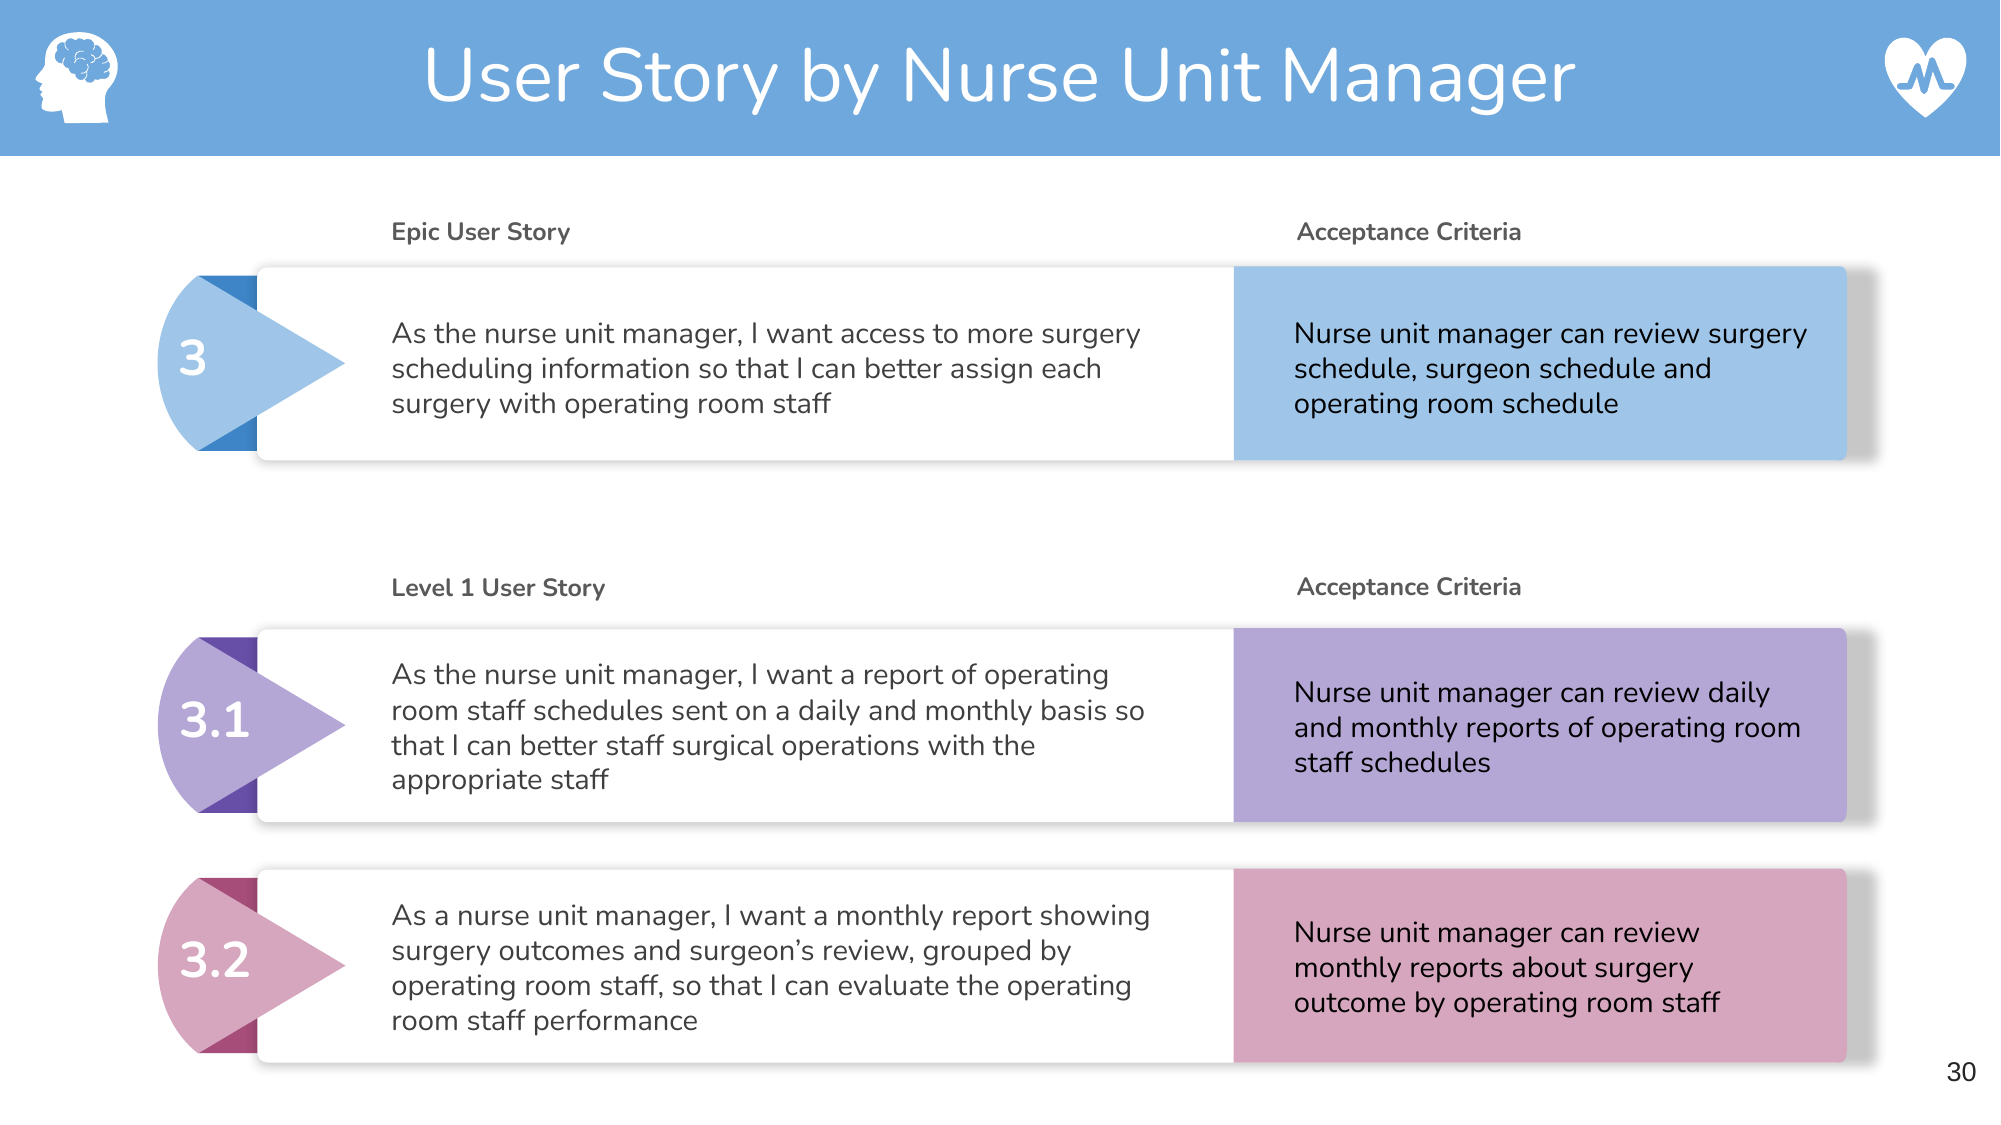

User Story by Nurse Unit Manager

Epic User Story
Acceptance Criteria

As the nurse unit manager, I want access to more surgery scheduling information so that I can better assign each surgery with operating room staff
Nurse unit manager can review surgery schedule, surgeon schedule and operating room schedule
3
Acceptance Criteria
Level 1 User Story

As the nurse unit manager, I want a report of operating room staff schedules sent on a daily and monthly basis so that I can better staff surgical operations with the appropriate staff
Nurse unit manager can review daily and monthly reports of operating room staff schedules
3.1

As a nurse unit manager, I want a monthly report showing surgery outcomes and surgeon’s review, grouped by operating room staff, so that I can evaluate the operating room staff performance
Nurse unit manager can review monthly reports about surgery outcome by operating room staff
3.2
30